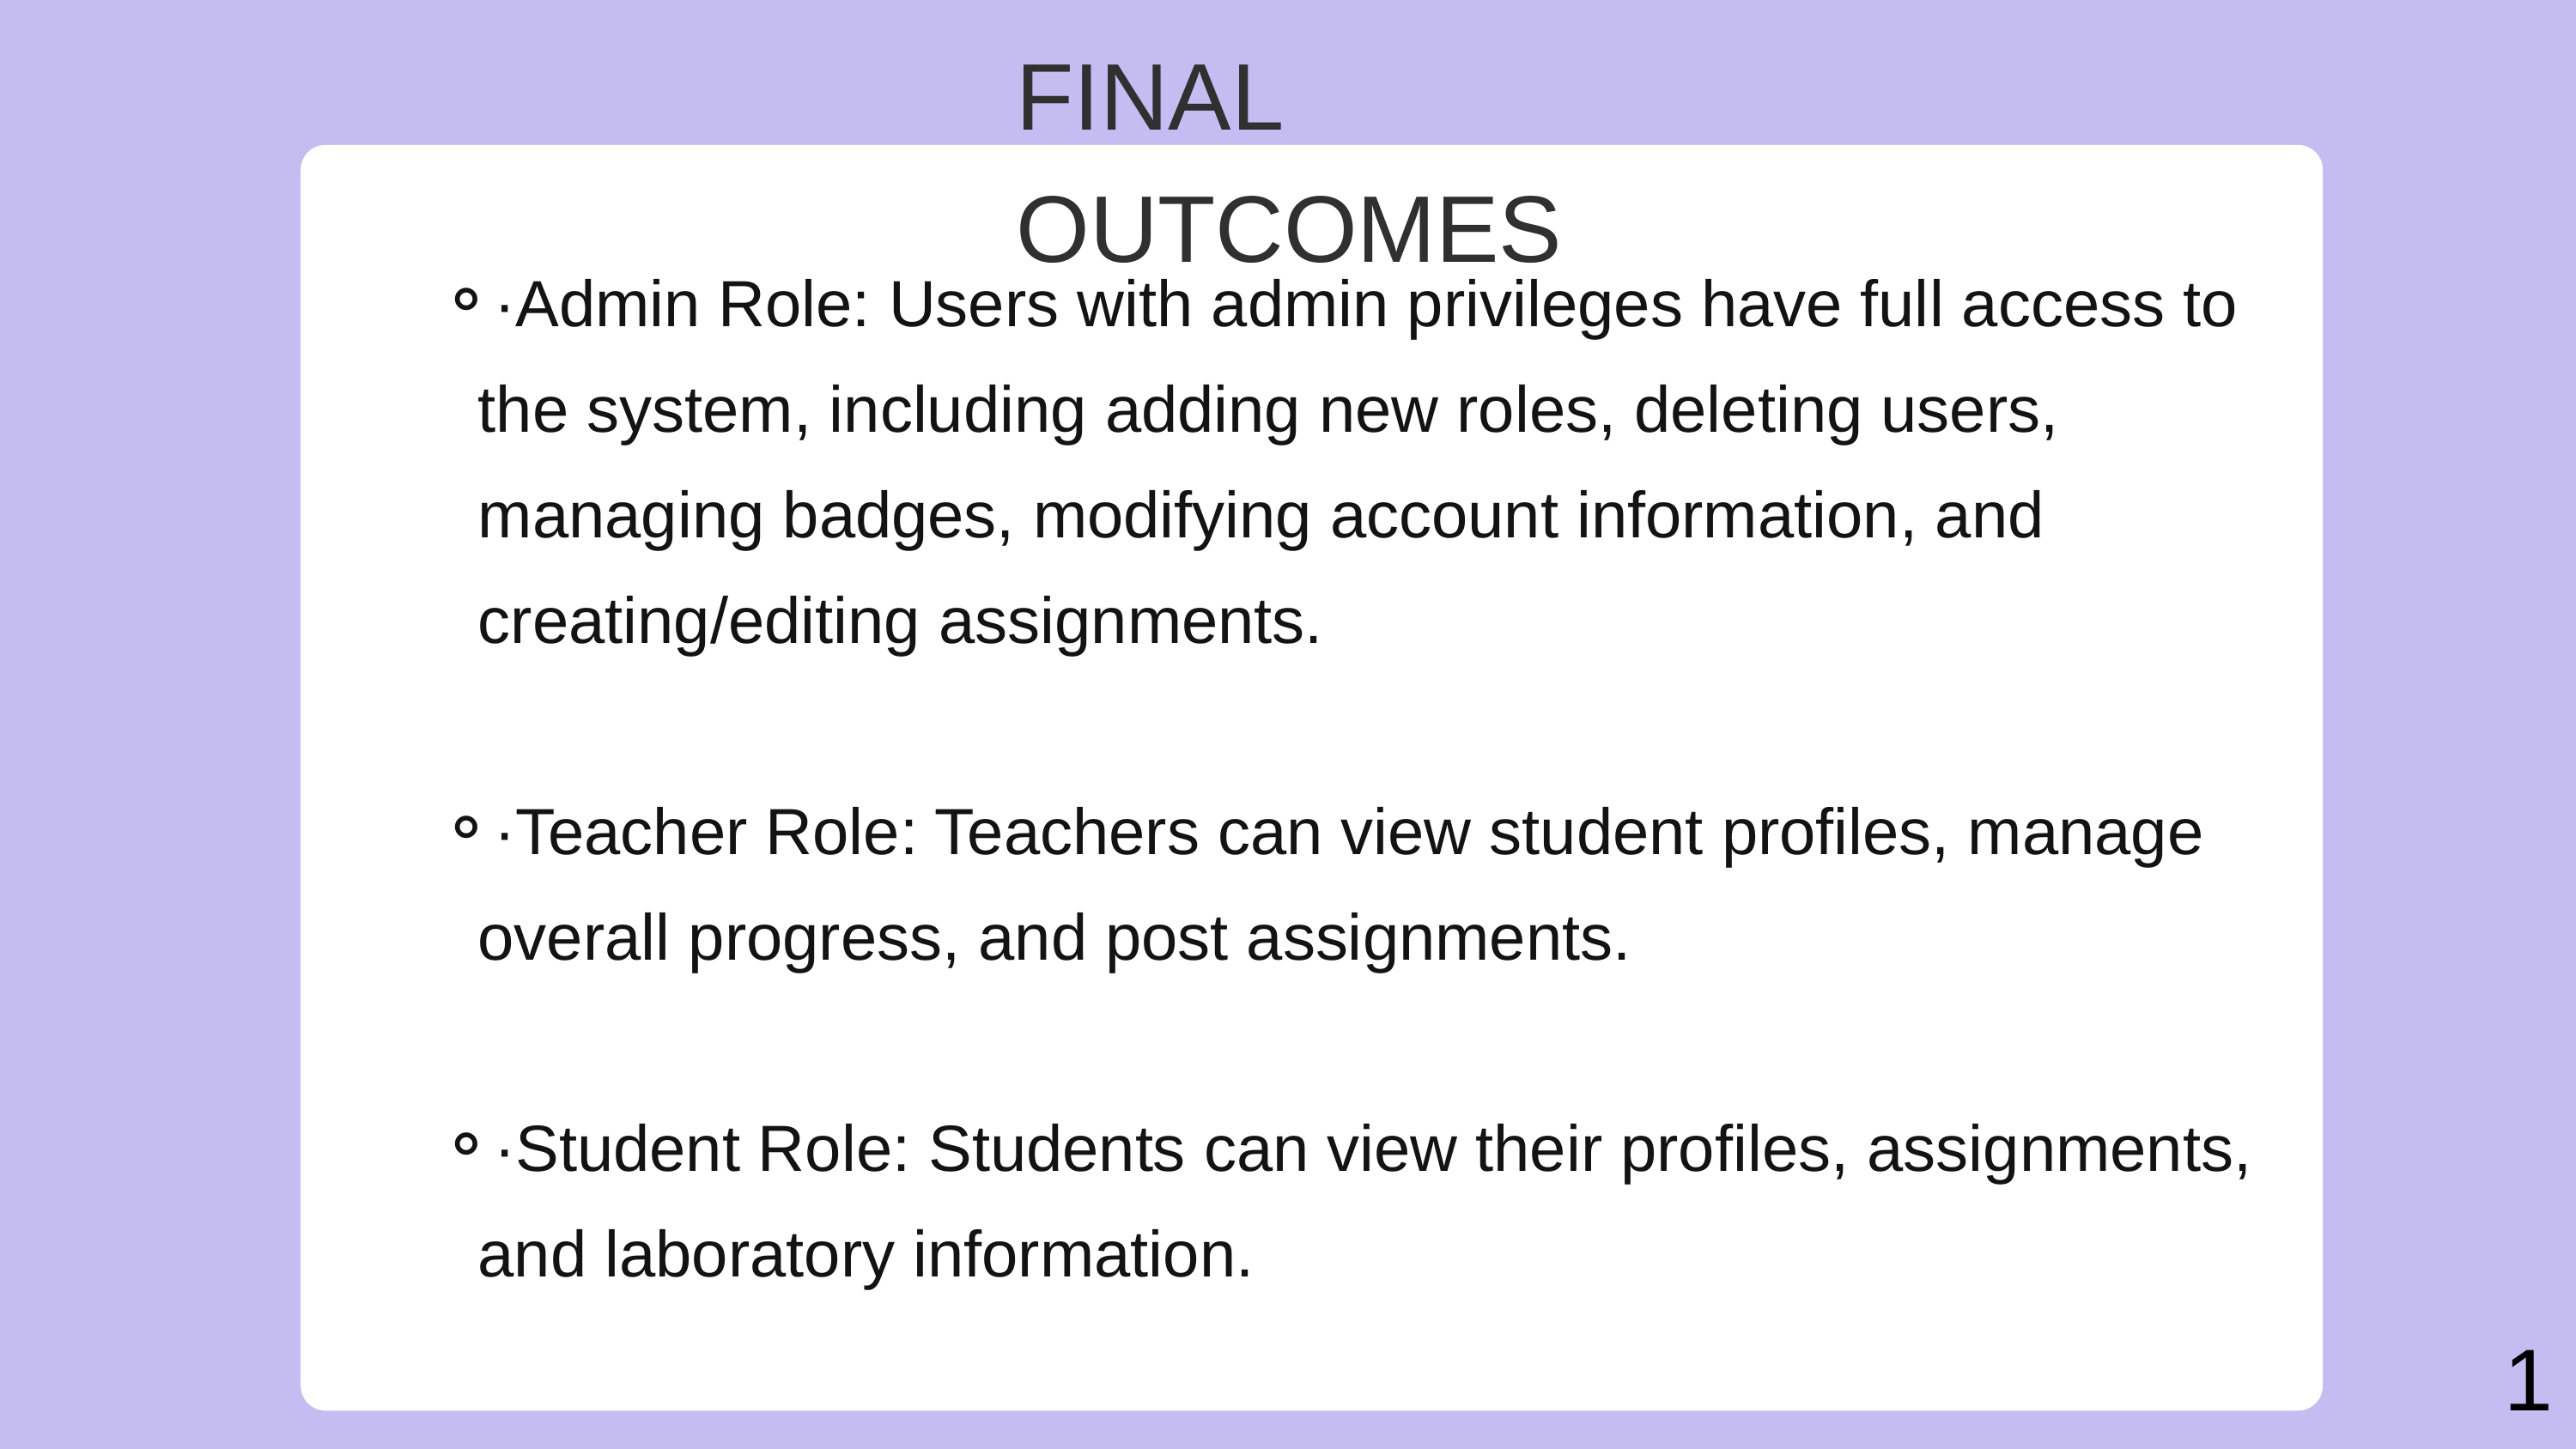

FINAL OUTCOMES

·Admin Role: Users with admin privileges have full access to the system, including adding new roles, deleting users, managing badges, modifying account information, and creating/editing assignments.

·Teacher Role: Teachers can view student profiles, manage overall progress, and post assignments.

·Student Role: Students can view their profiles, assignments, and laboratory information.

16